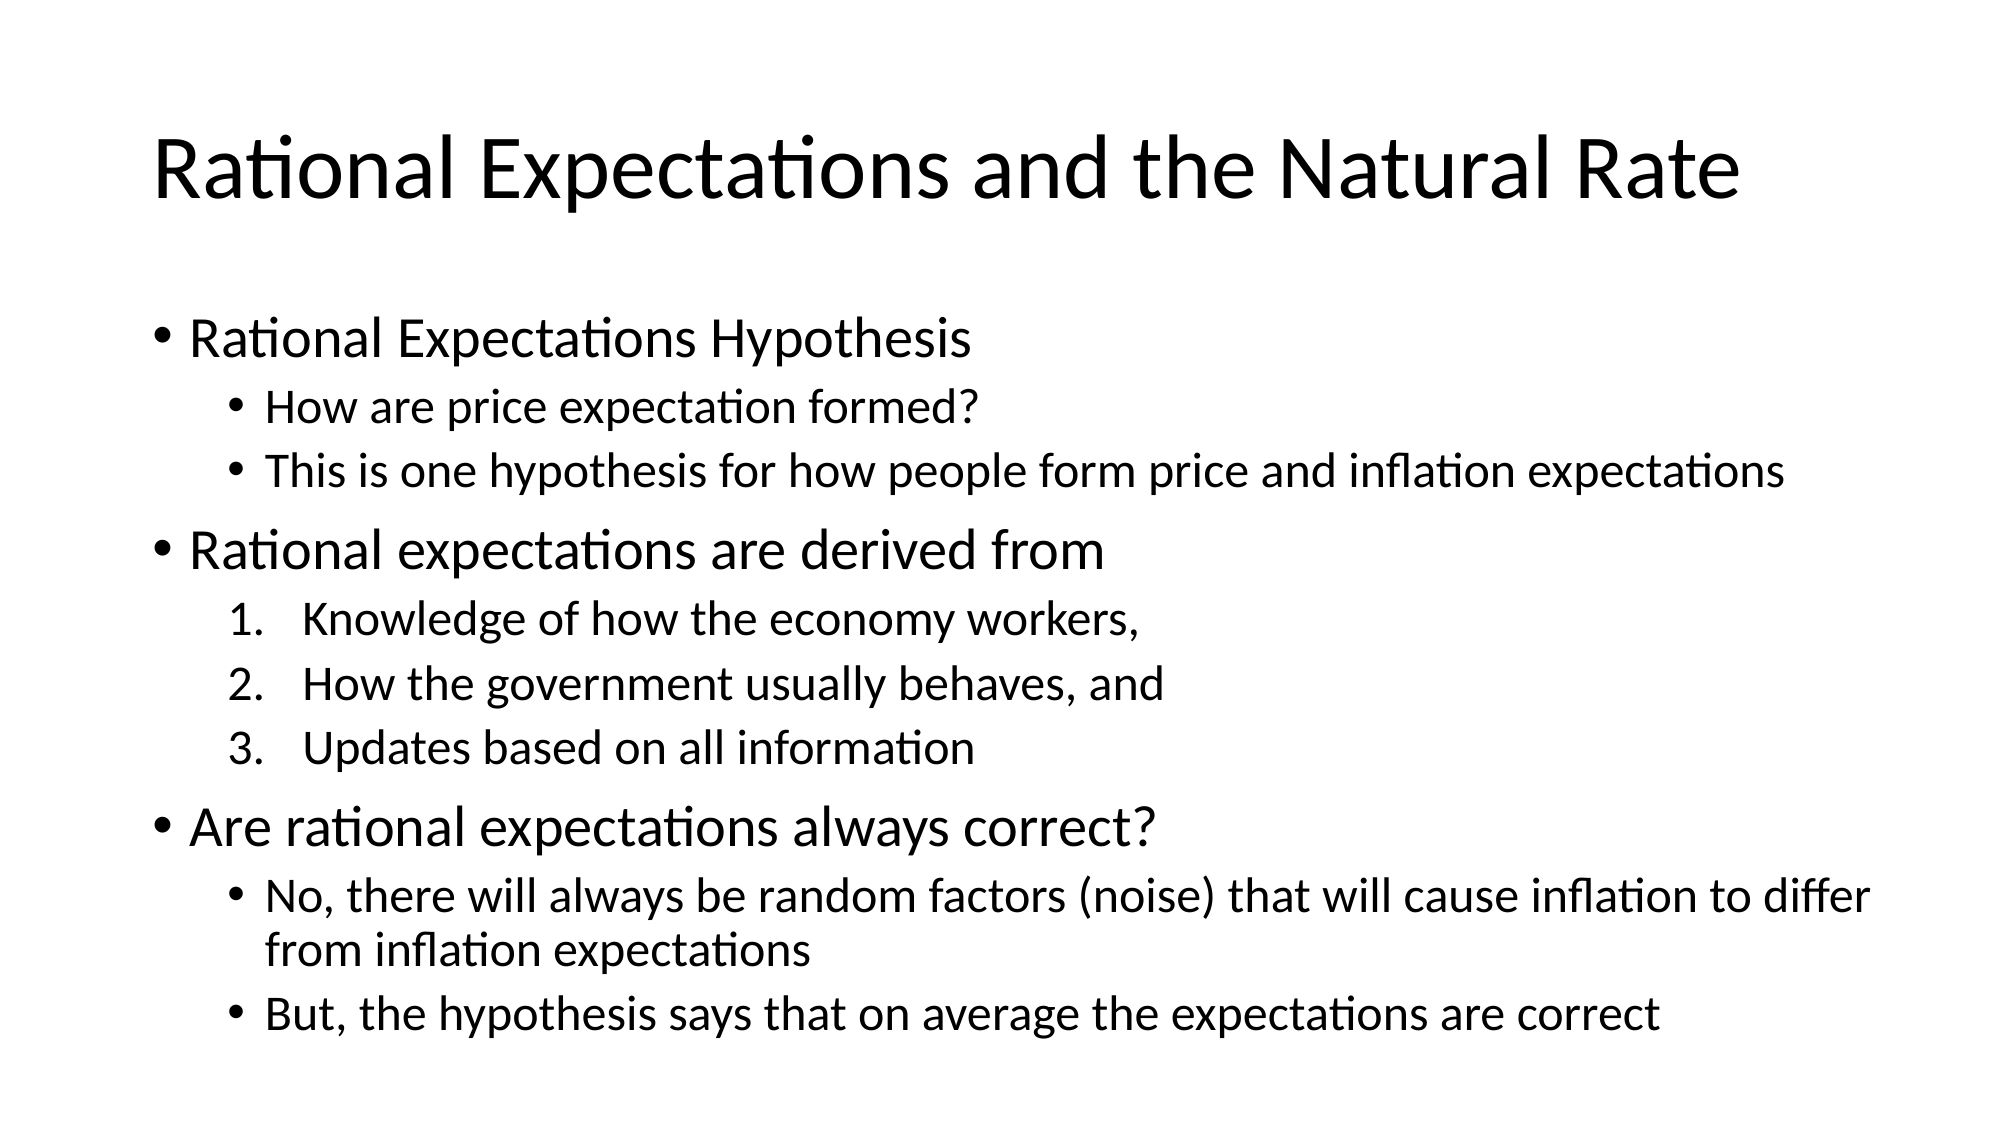

# Rational Expectations and the Natural Rate
Rational Expectations Hypothesis
How are price expectation formed?
This is one hypothesis for how people form price and inflation expectations
Rational expectations are derived from
Knowledge of how the economy workers,
How the government usually behaves, and
Updates based on all information
Are rational expectations always correct?
No, there will always be random factors (noise) that will cause inflation to differ from inflation expectations
But, the hypothesis says that on average the expectations are correct